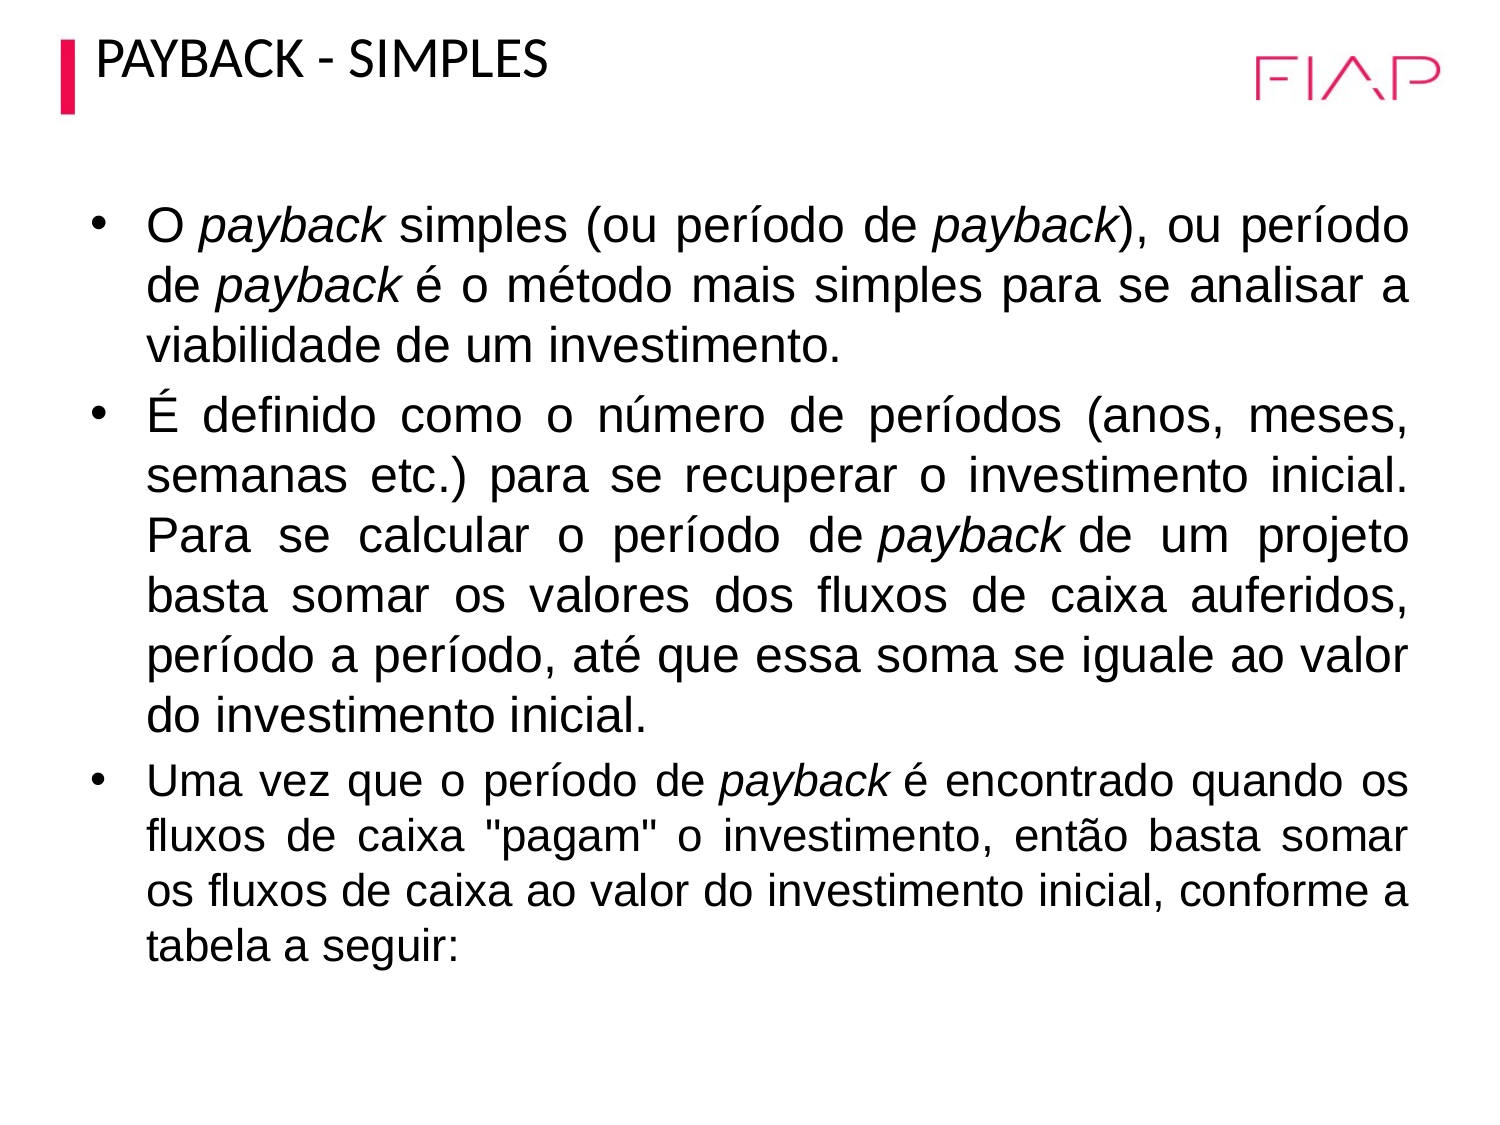

# PAYBACK - SIMPLES
O payback simples (ou período de payback), ou período de payback é o método mais simples para se analisar a viabilidade de um investimento.
É definido como o número de períodos (anos, meses, semanas etc.) para se recuperar o investimento inicial. Para se calcular o período de payback de um projeto basta somar os valores dos fluxos de caixa auferidos, período a período, até que essa soma se iguale ao valor do investimento inicial.
Uma vez que o período de payback é encontrado quando os fluxos de caixa "pagam" o investimento, então basta somar os fluxos de caixa ao valor do investimento inicial, conforme a tabela a seguir: